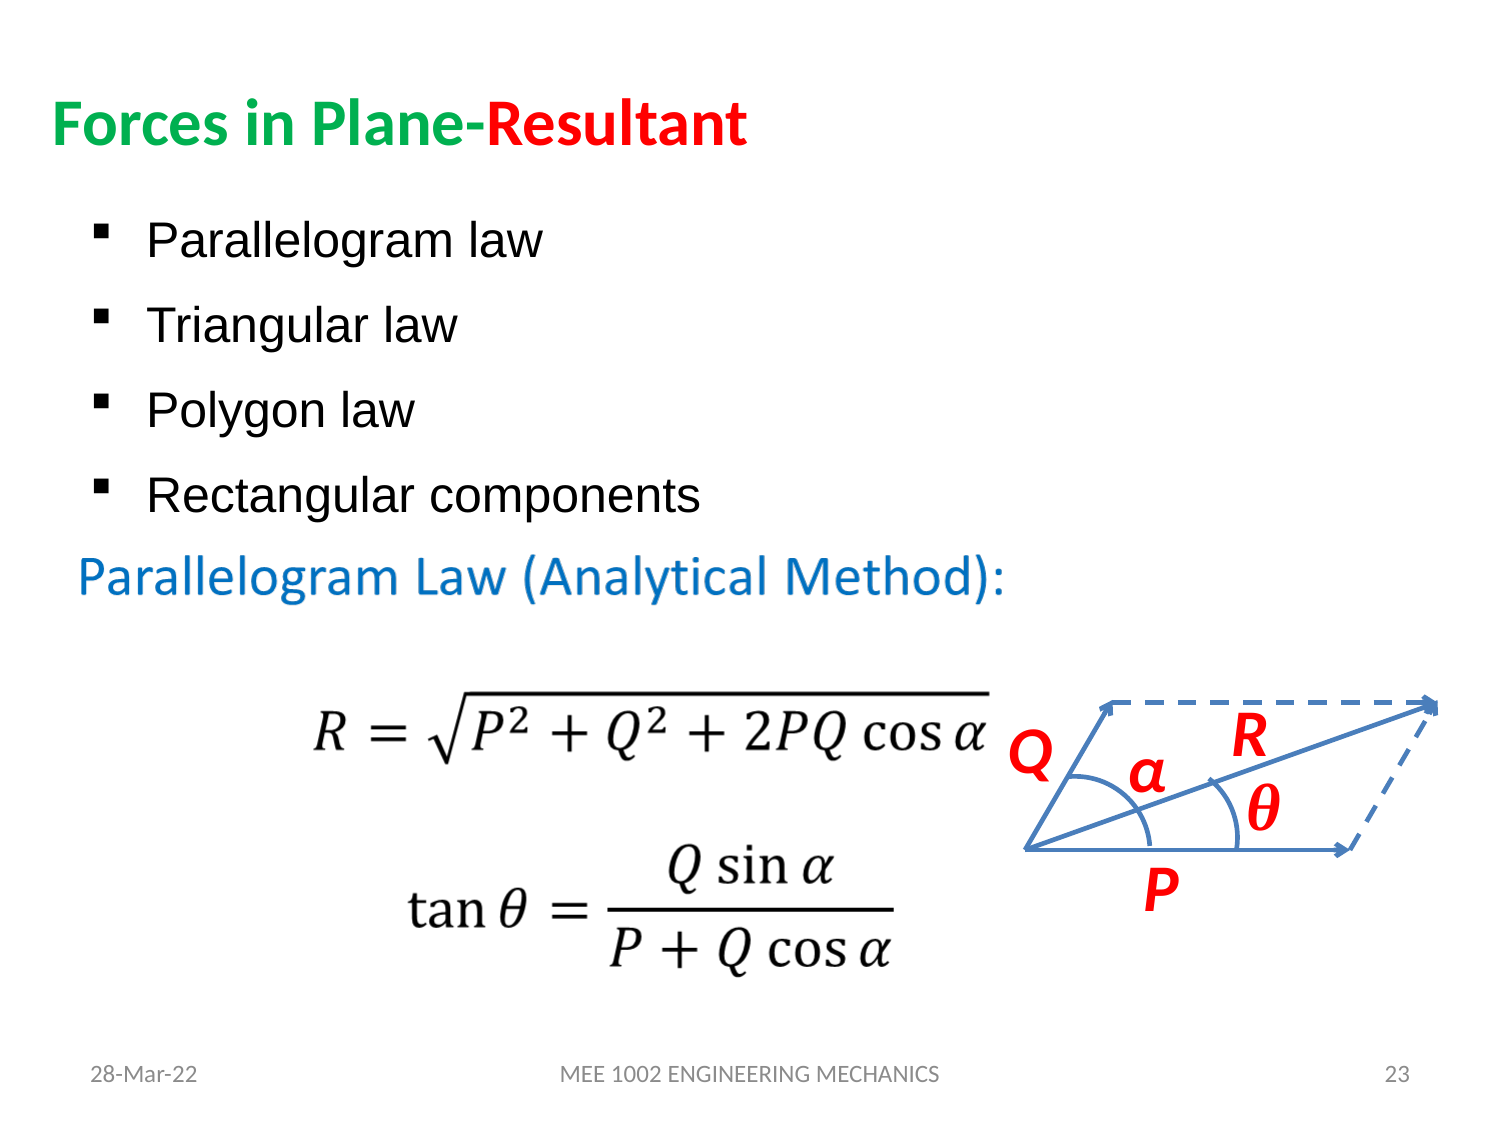

# Forces in Plane-Resultant
Parallelogram law
Triangular law
Polygon law
Rectangular components

Q

P
R
α
θ
28-Mar-22
MEE 1002 ENGINEERING MECHANICS
23